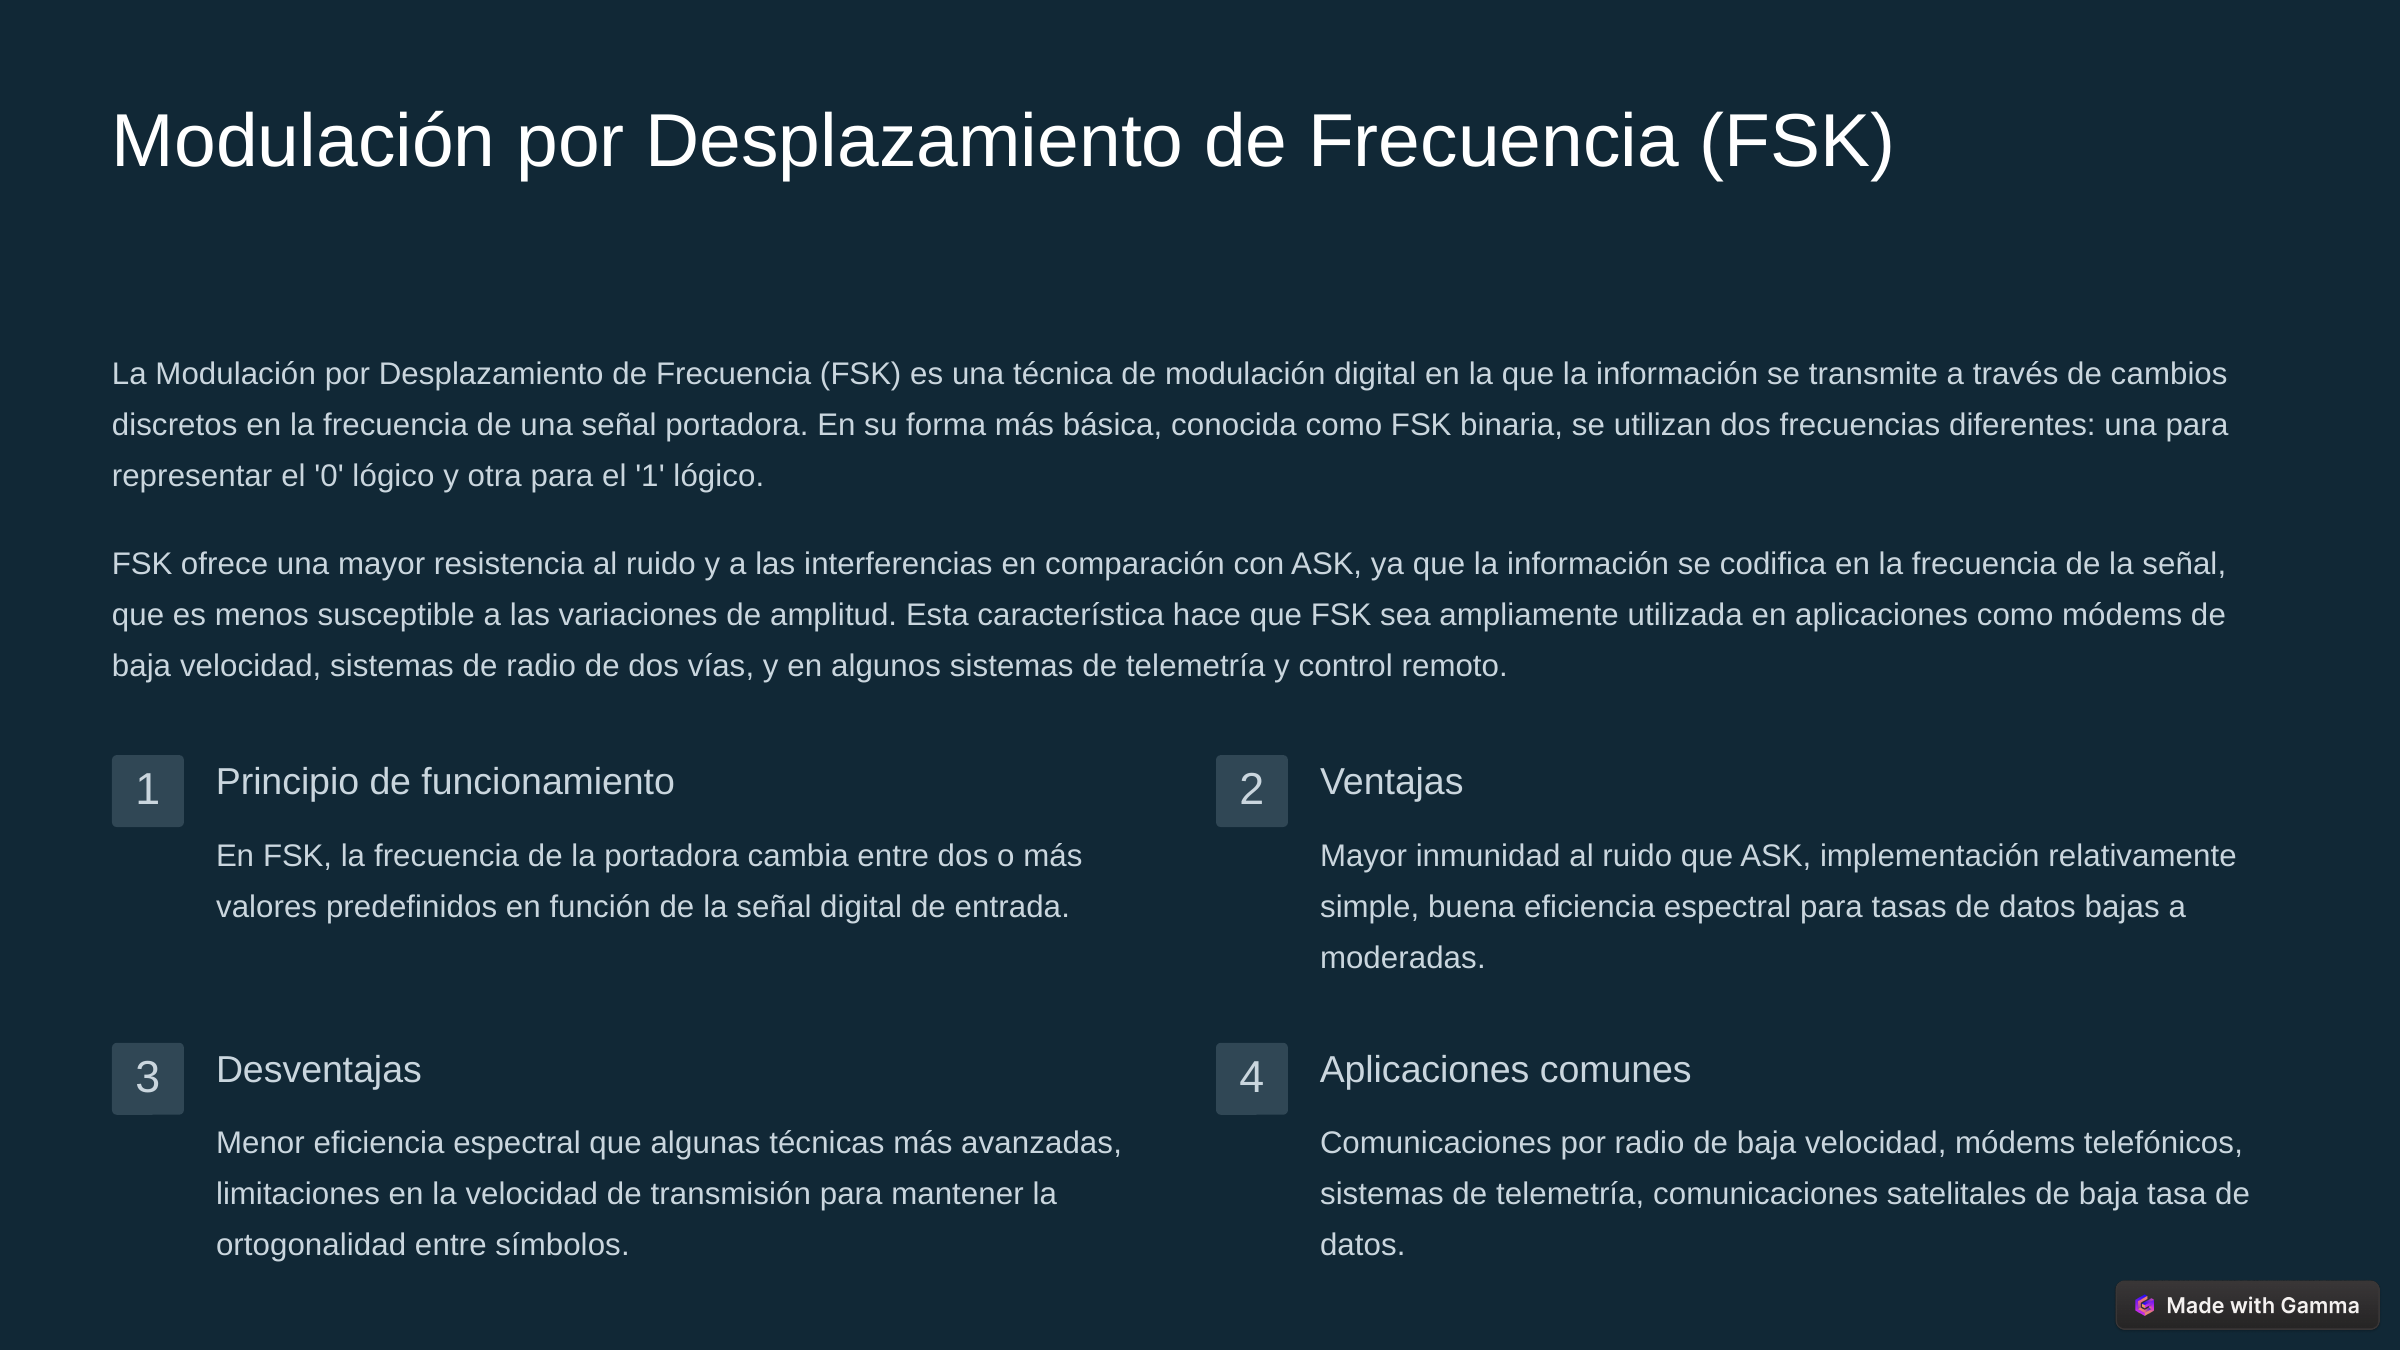

Modulación por Desplazamiento de Frecuencia (FSK)
La Modulación por Desplazamiento de Frecuencia (FSK) es una técnica de modulación digital en la que la información se transmite a través de cambios discretos en la frecuencia de una señal portadora. En su forma más básica, conocida como FSK binaria, se utilizan dos frecuencias diferentes: una para representar el '0' lógico y otra para el '1' lógico.
FSK ofrece una mayor resistencia al ruido y a las interferencias en comparación con ASK, ya que la información se codifica en la frecuencia de la señal, que es menos susceptible a las variaciones de amplitud. Esta característica hace que FSK sea ampliamente utilizada en aplicaciones como módems de baja velocidad, sistemas de radio de dos vías, y en algunos sistemas de telemetría y control remoto.

Principio de funcionamiento

Ventajas
1
2
En FSK, la frecuencia de la portadora cambia entre dos o más valores predefinidos en función de la señal digital de entrada.
Mayor inmunidad al ruido que ASK, implementación relativamente simple, buena eficiencia espectral para tasas de datos bajas a moderadas.

Desventajas

Aplicaciones comunes
3
4
Menor eficiencia espectral que algunas técnicas más avanzadas, limitaciones en la velocidad de transmisión para mantener la ortogonalidad entre símbolos.
Comunicaciones por radio de baja velocidad, módems telefónicos, sistemas de telemetría, comunicaciones satelitales de baja tasa de datos.